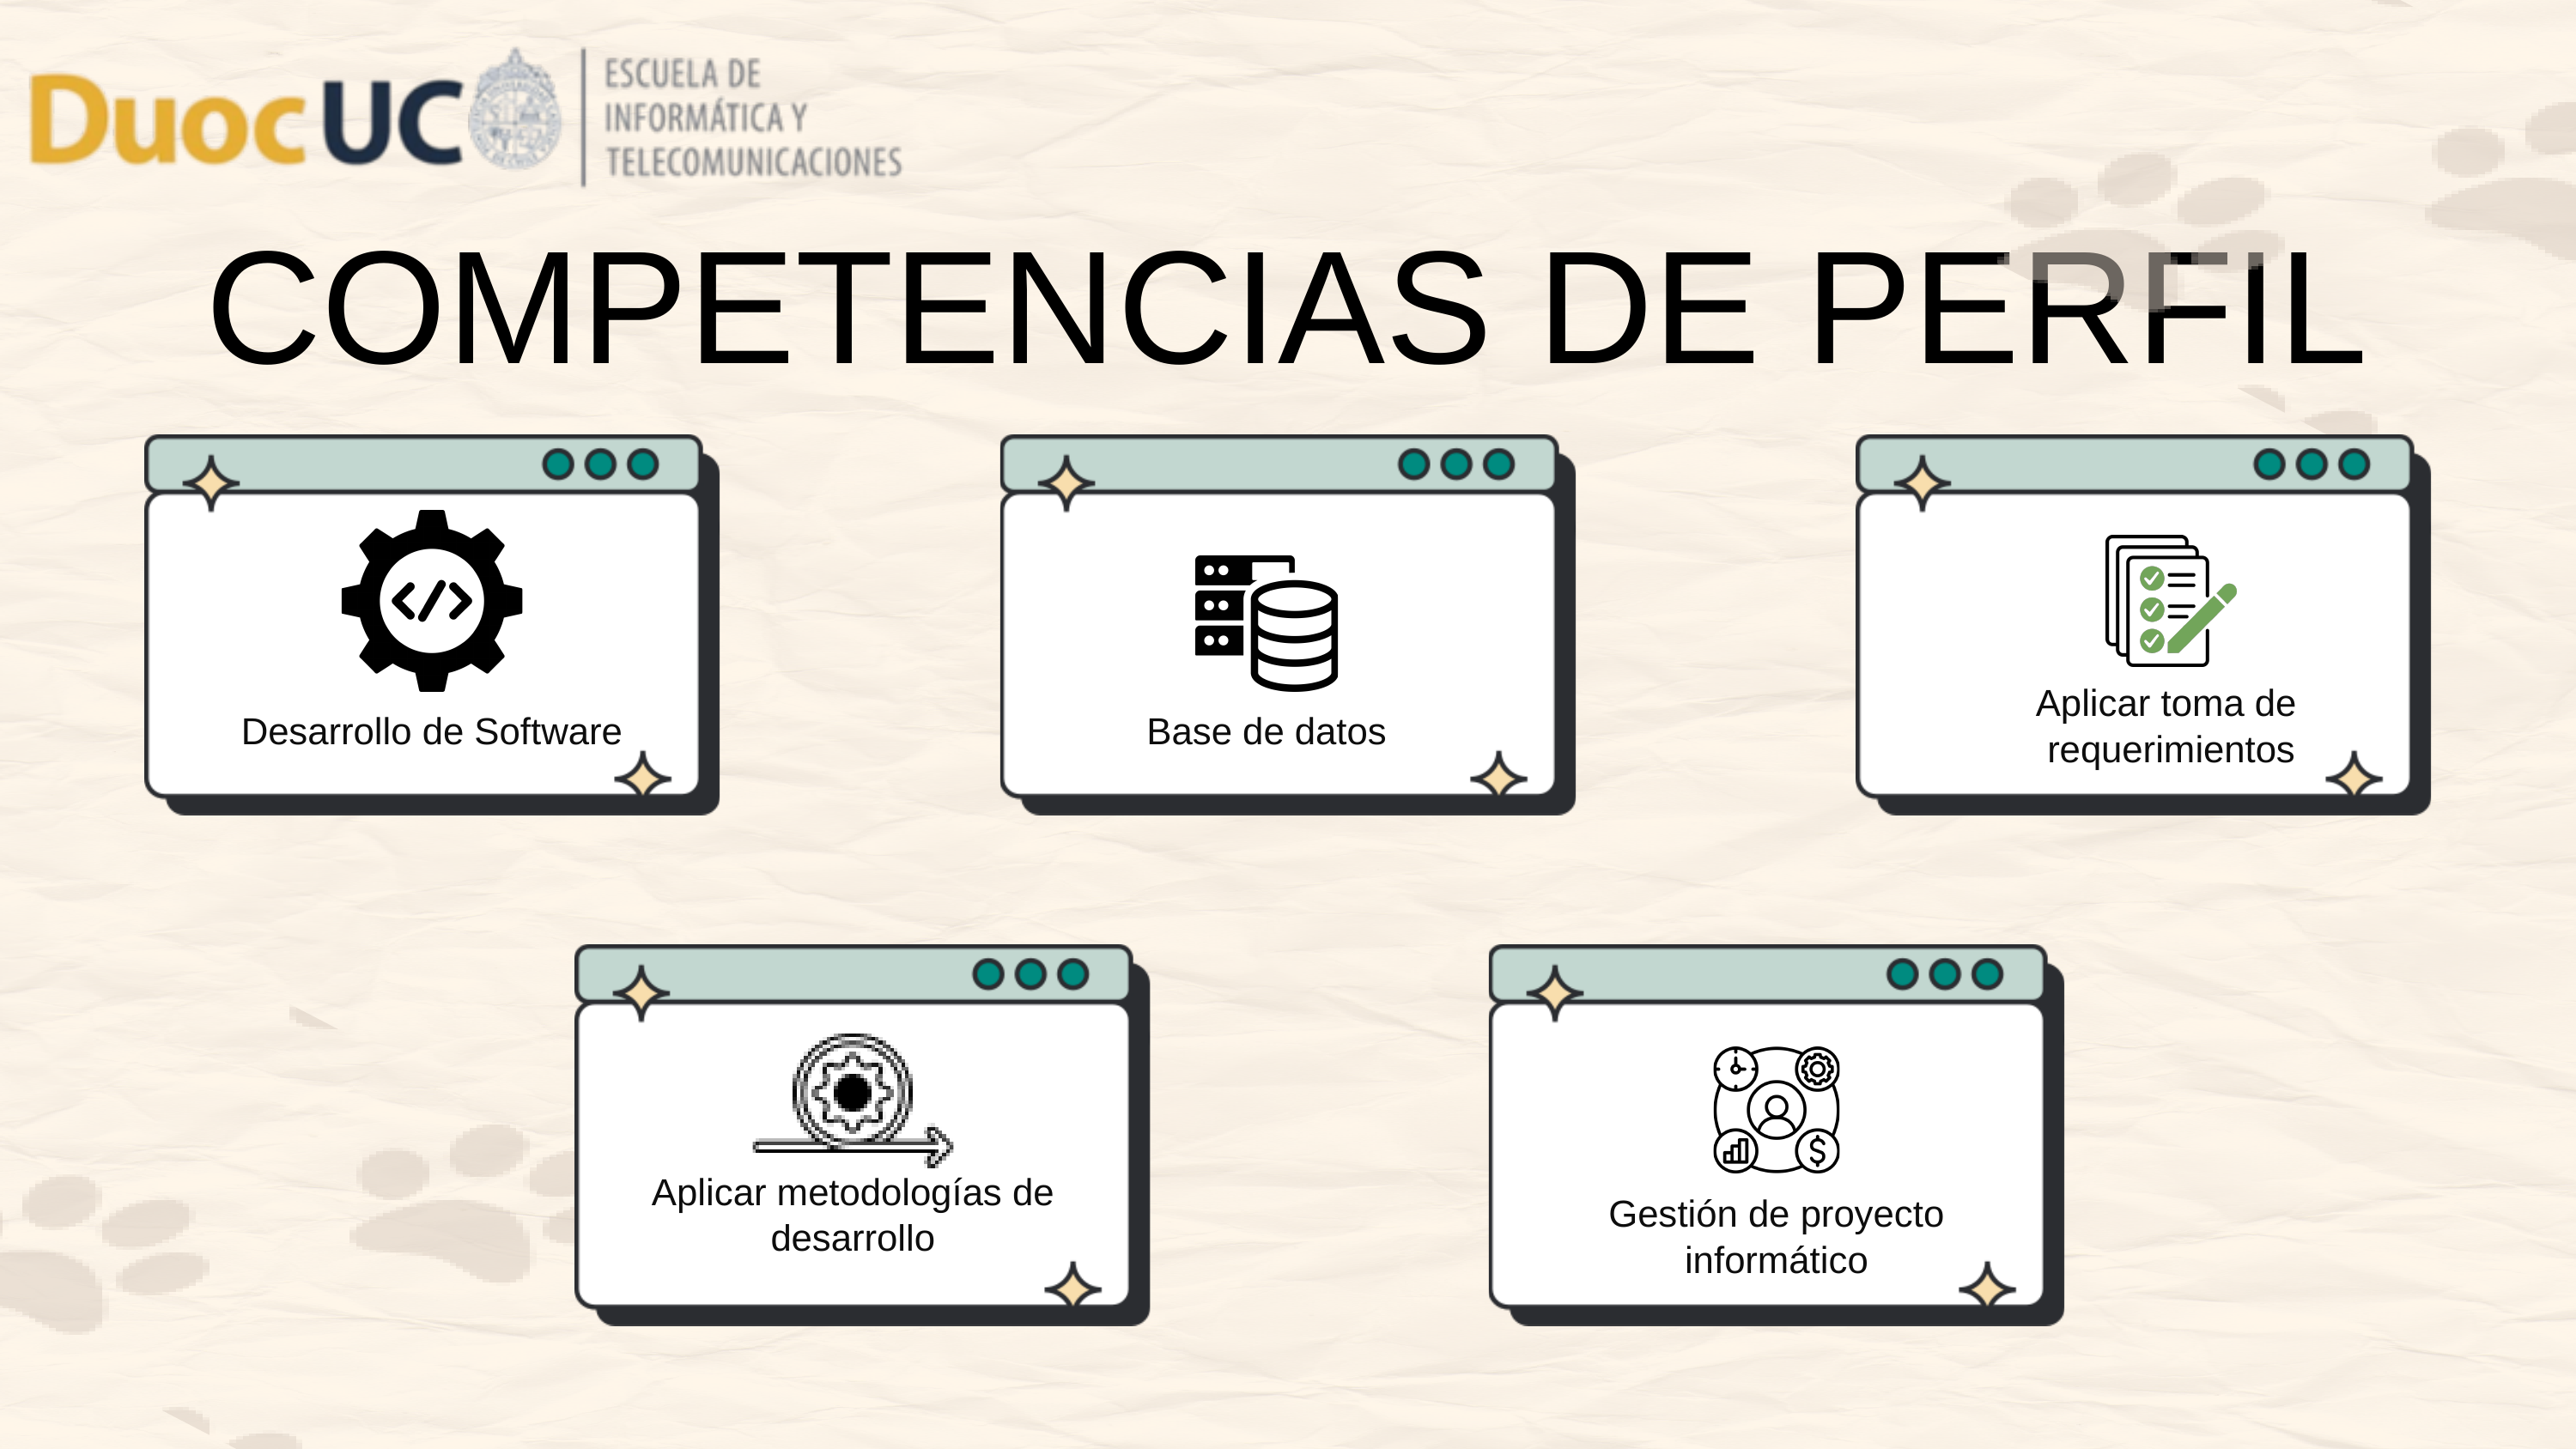

COMPETENCIAS DE PERFIL

Aplicar toma de
requerimientos
Desarrollo de Software
Base de datos

Aplicar metodologías de desarrollo

Gestión de proyecto informático